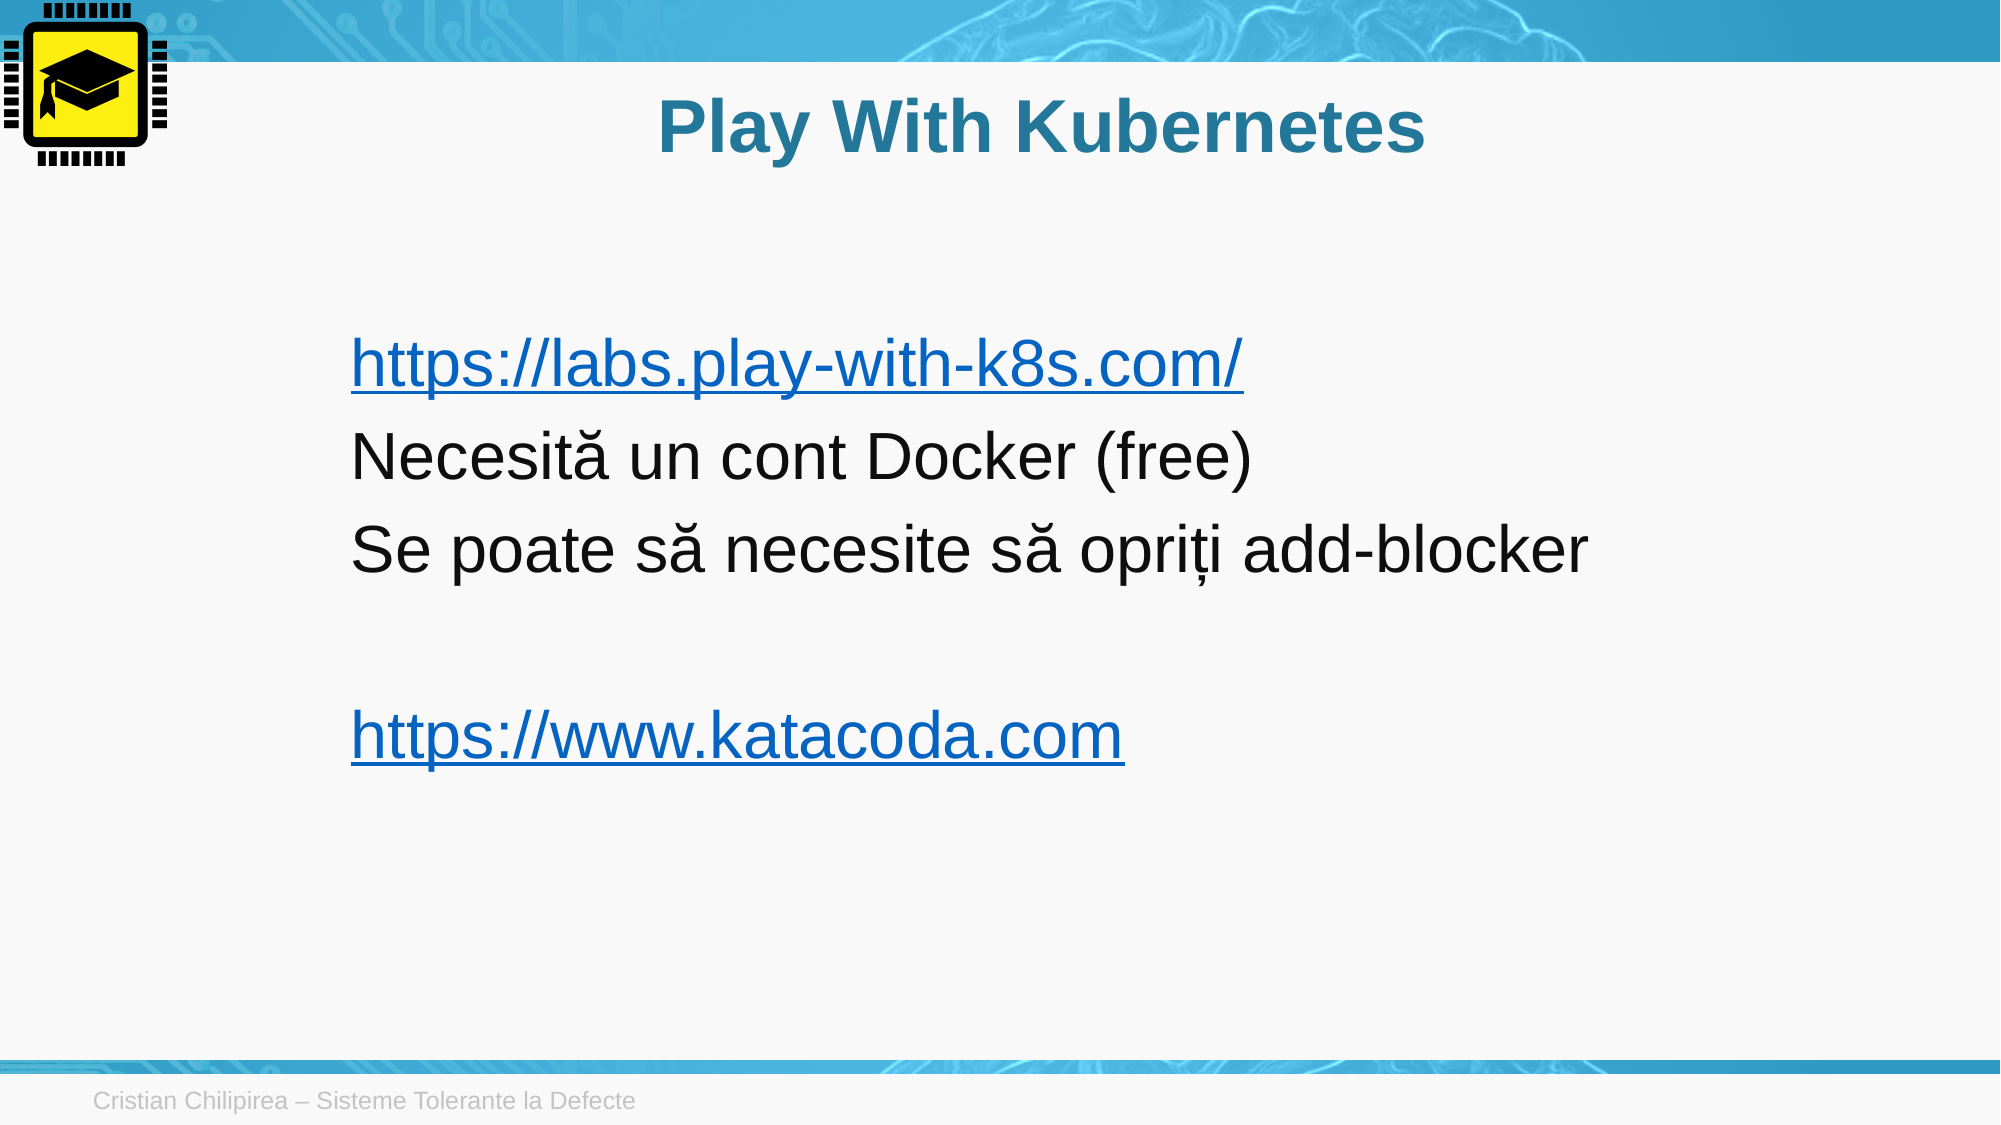

# Play With Kubernetes
https://labs.play-with-k8s.com/
Necesită un cont Docker (free)
Se poate să necesite să opriți add-blocker

https://www.katacoda.com

Cristian Chilipirea – Sisteme Tolerante la Defecte